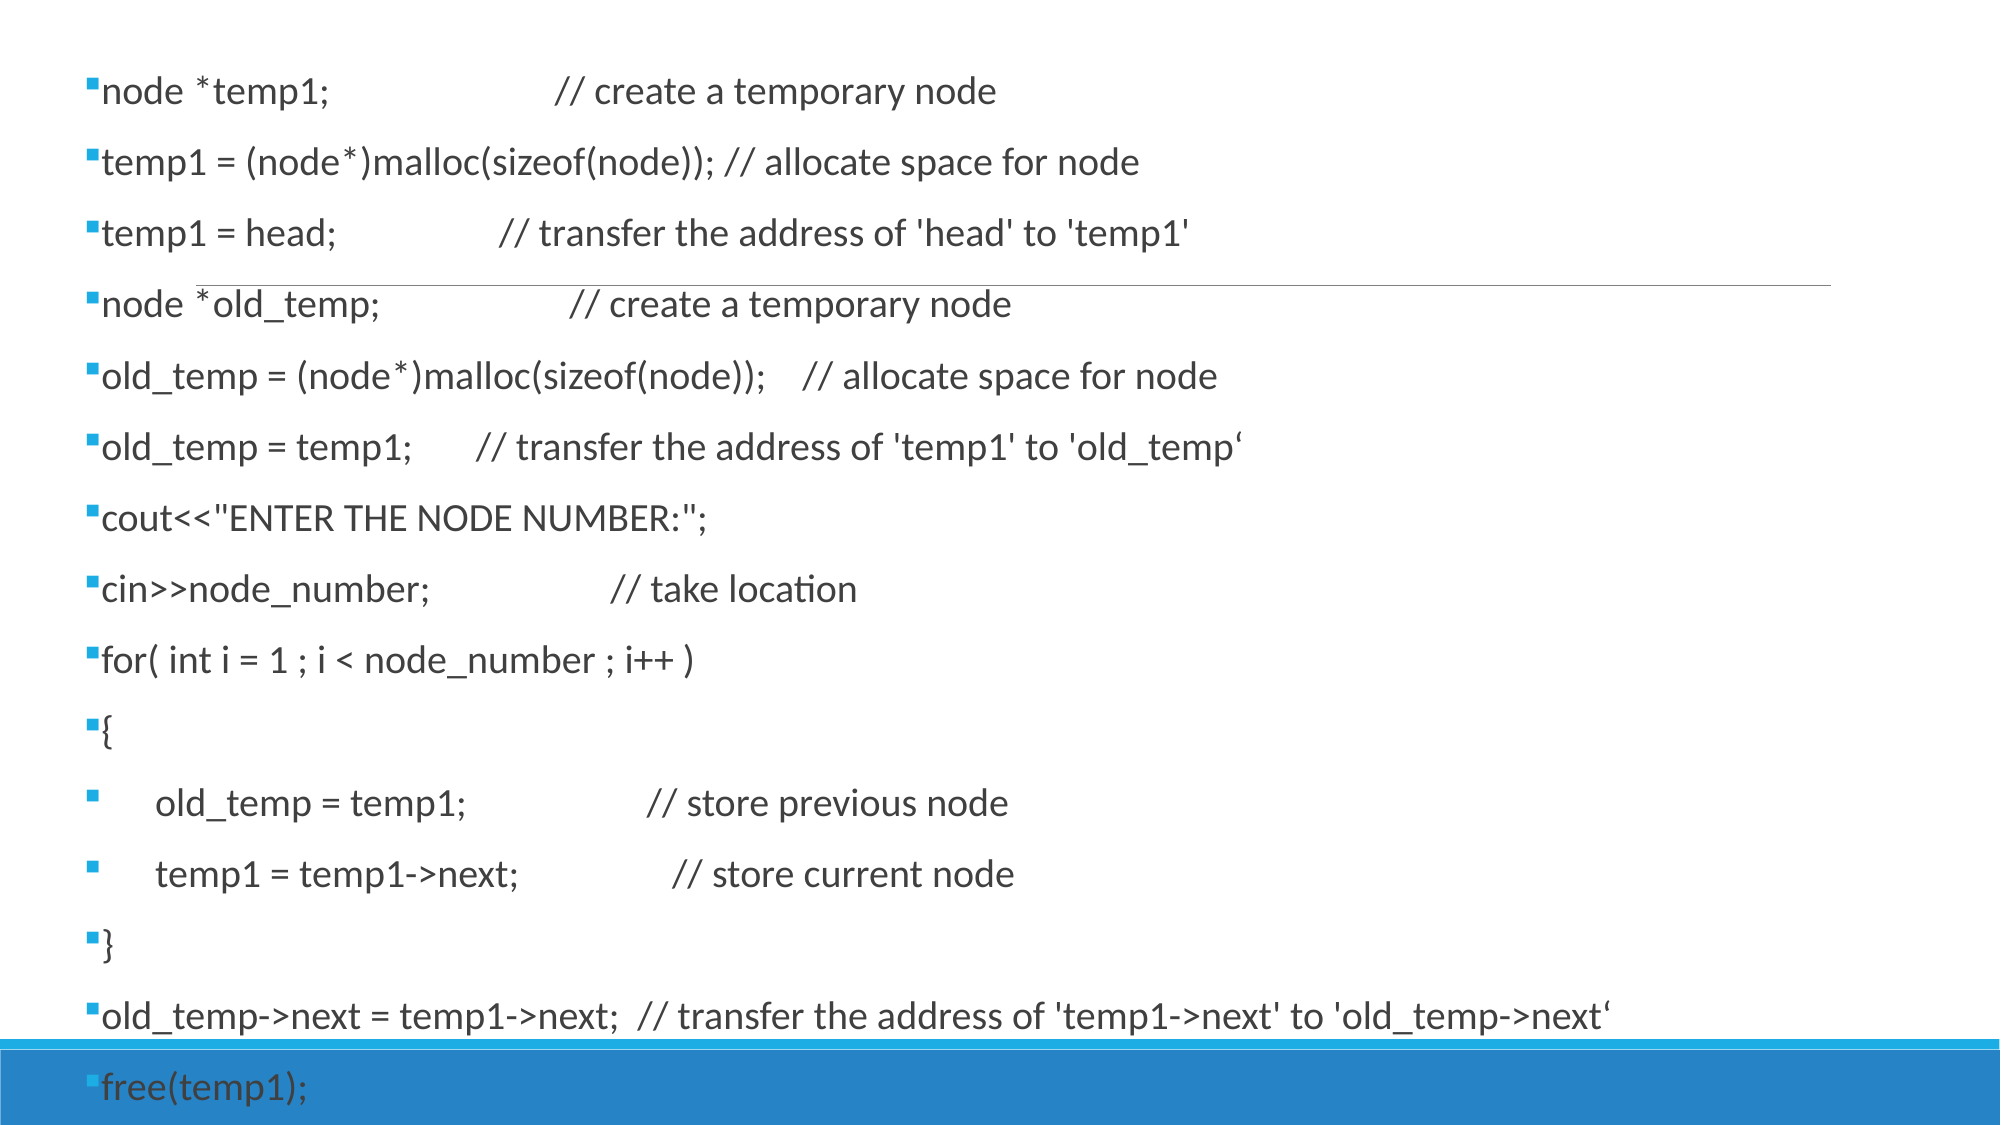

node *temp1;                         // create a temporary node
temp1 = (node*)malloc(sizeof(node)); // allocate space for node
temp1 = head;                  // transfer the address of 'head' to 'temp1'
node *old_temp;                     // create a temporary node
old_temp = (node*)malloc(sizeof(node));    // allocate space for node
old_temp = temp1;       // transfer the address of 'temp1' to 'old_temp‘
cout<<"ENTER THE NODE NUMBER:";
cin>>node_number;                    // take location
for( int i = 1 ; i < node_number ; i++ )
{
      old_temp = temp1;                    // store previous node
      temp1 = temp1->next;                 // store current node
}
old_temp->next = temp1->next;  // transfer the address of 'temp1->next' to 'old_temp->next‘
free(temp1);